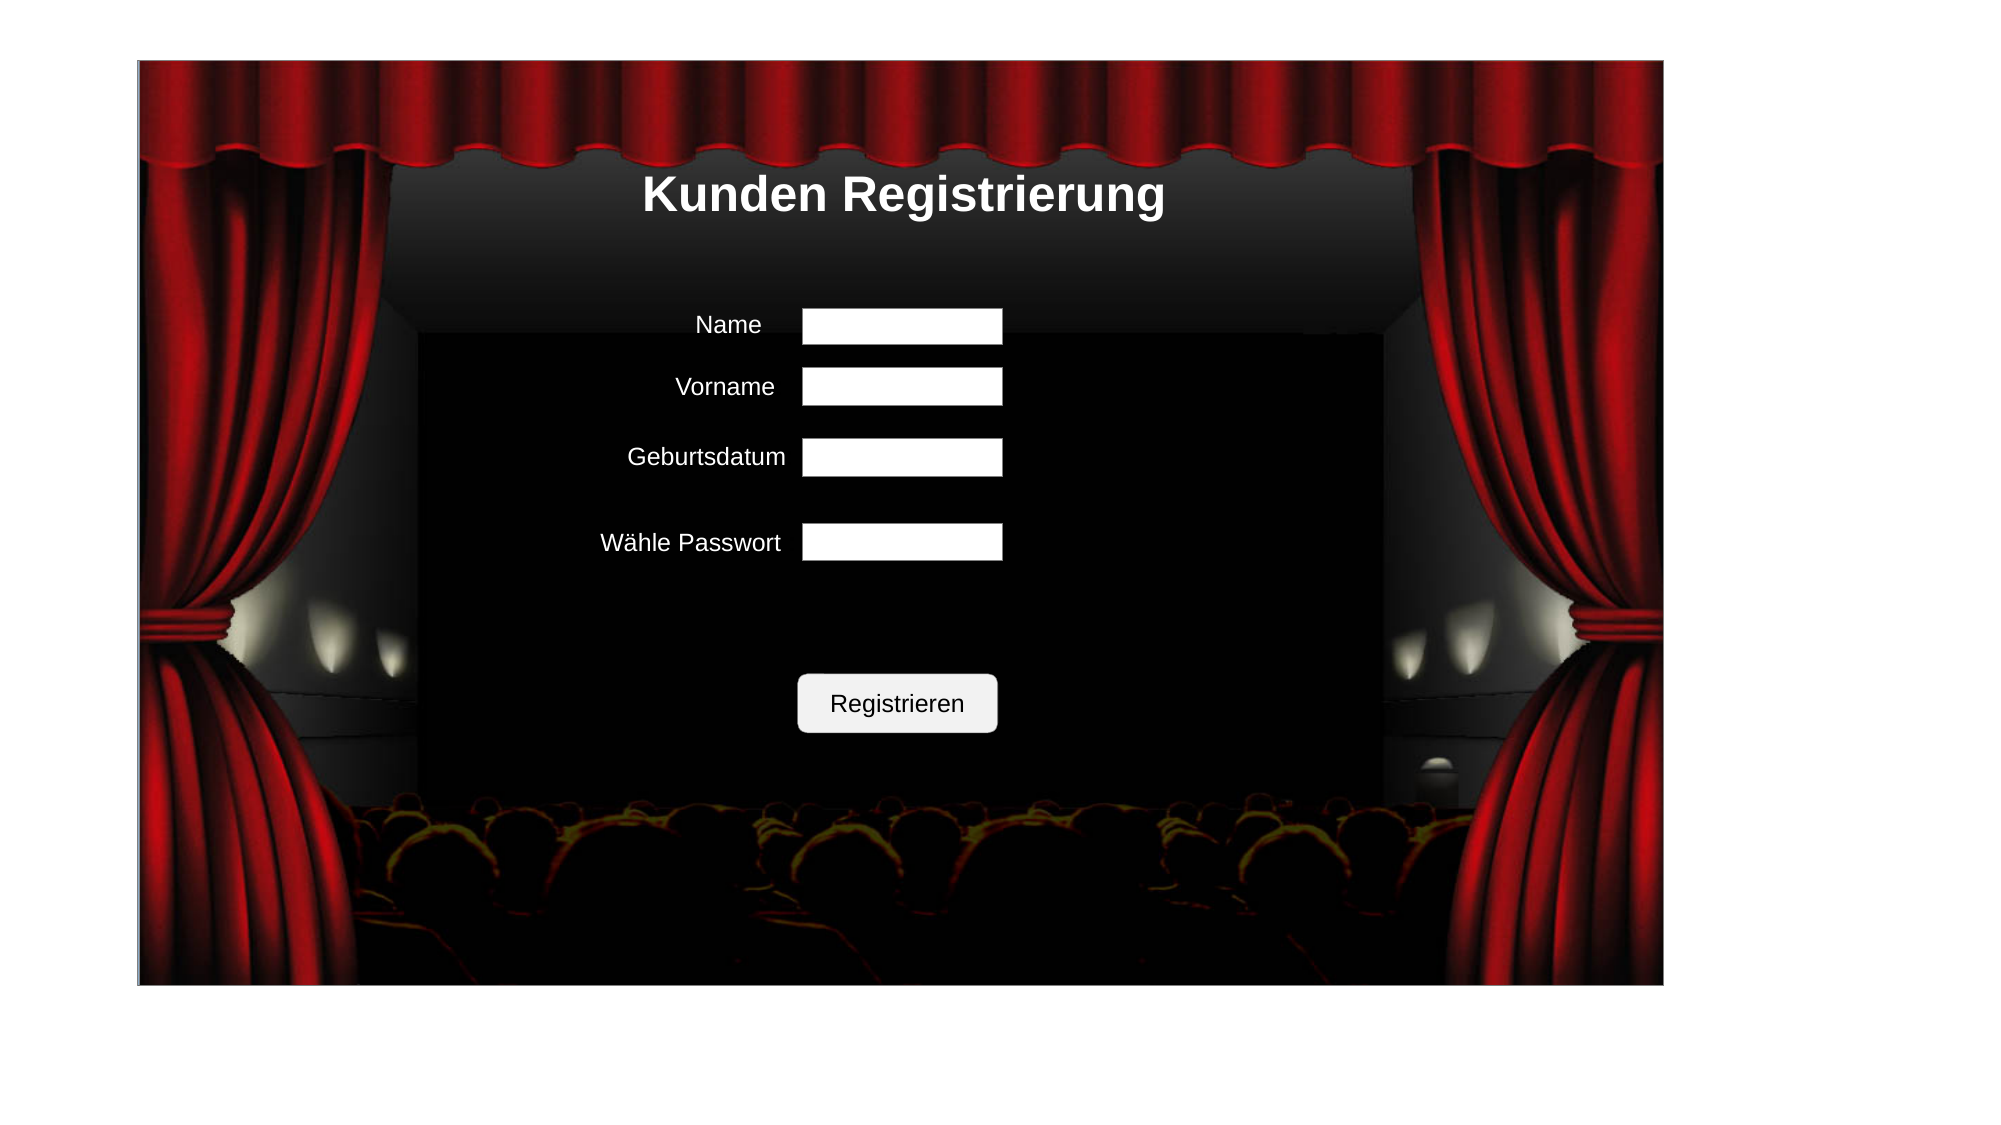

Kunden Registrierung
Name

Vorname:
Geburtsdatum:
Wähle Passwort :
Registrieren